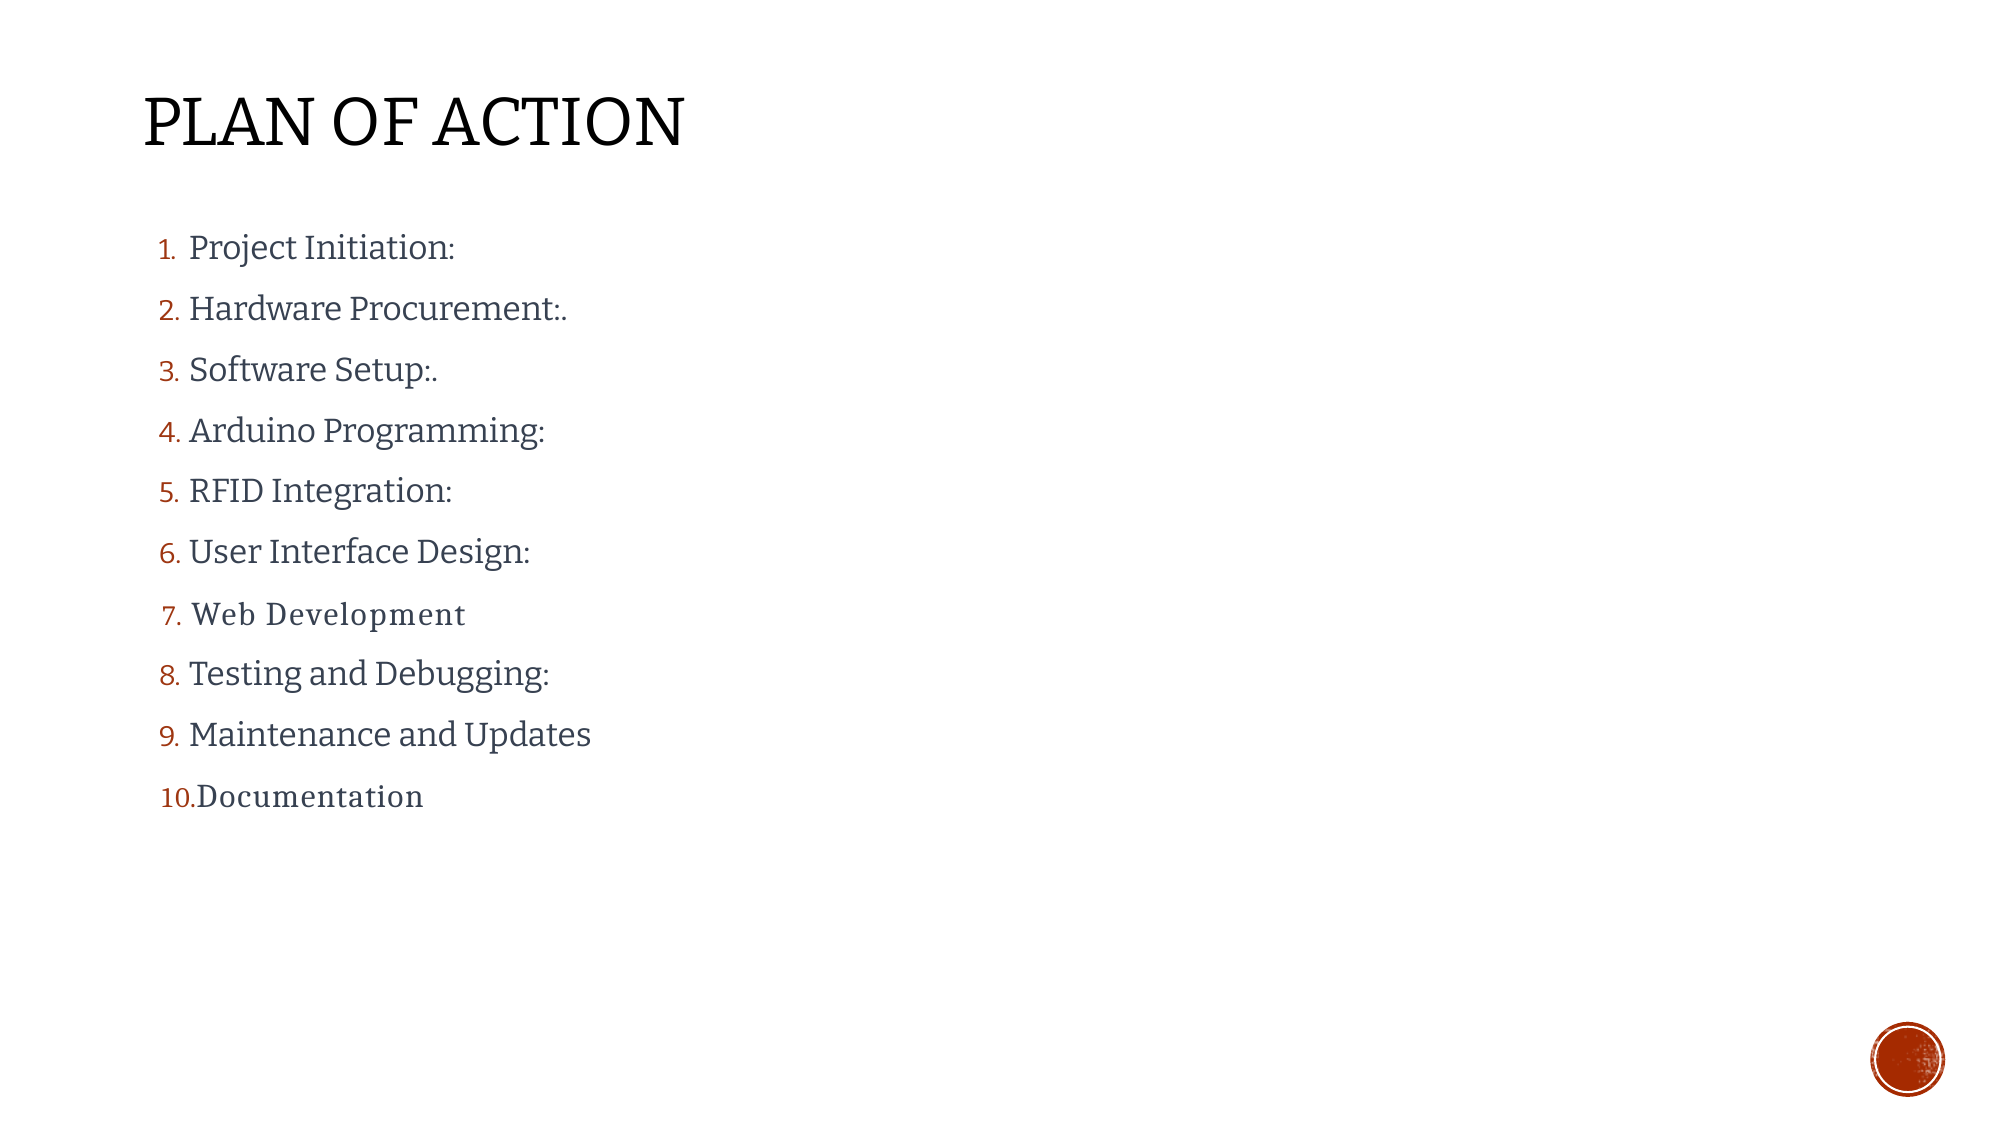

# PLAN OF ACTION
Project Initiation:
Hardware Procurement:.
Software Setup:.
Arduino Programming:
RFID Integration:
User Interface Design:
Web Development
Testing and Debugging:
Maintenance and Updates
Documentation